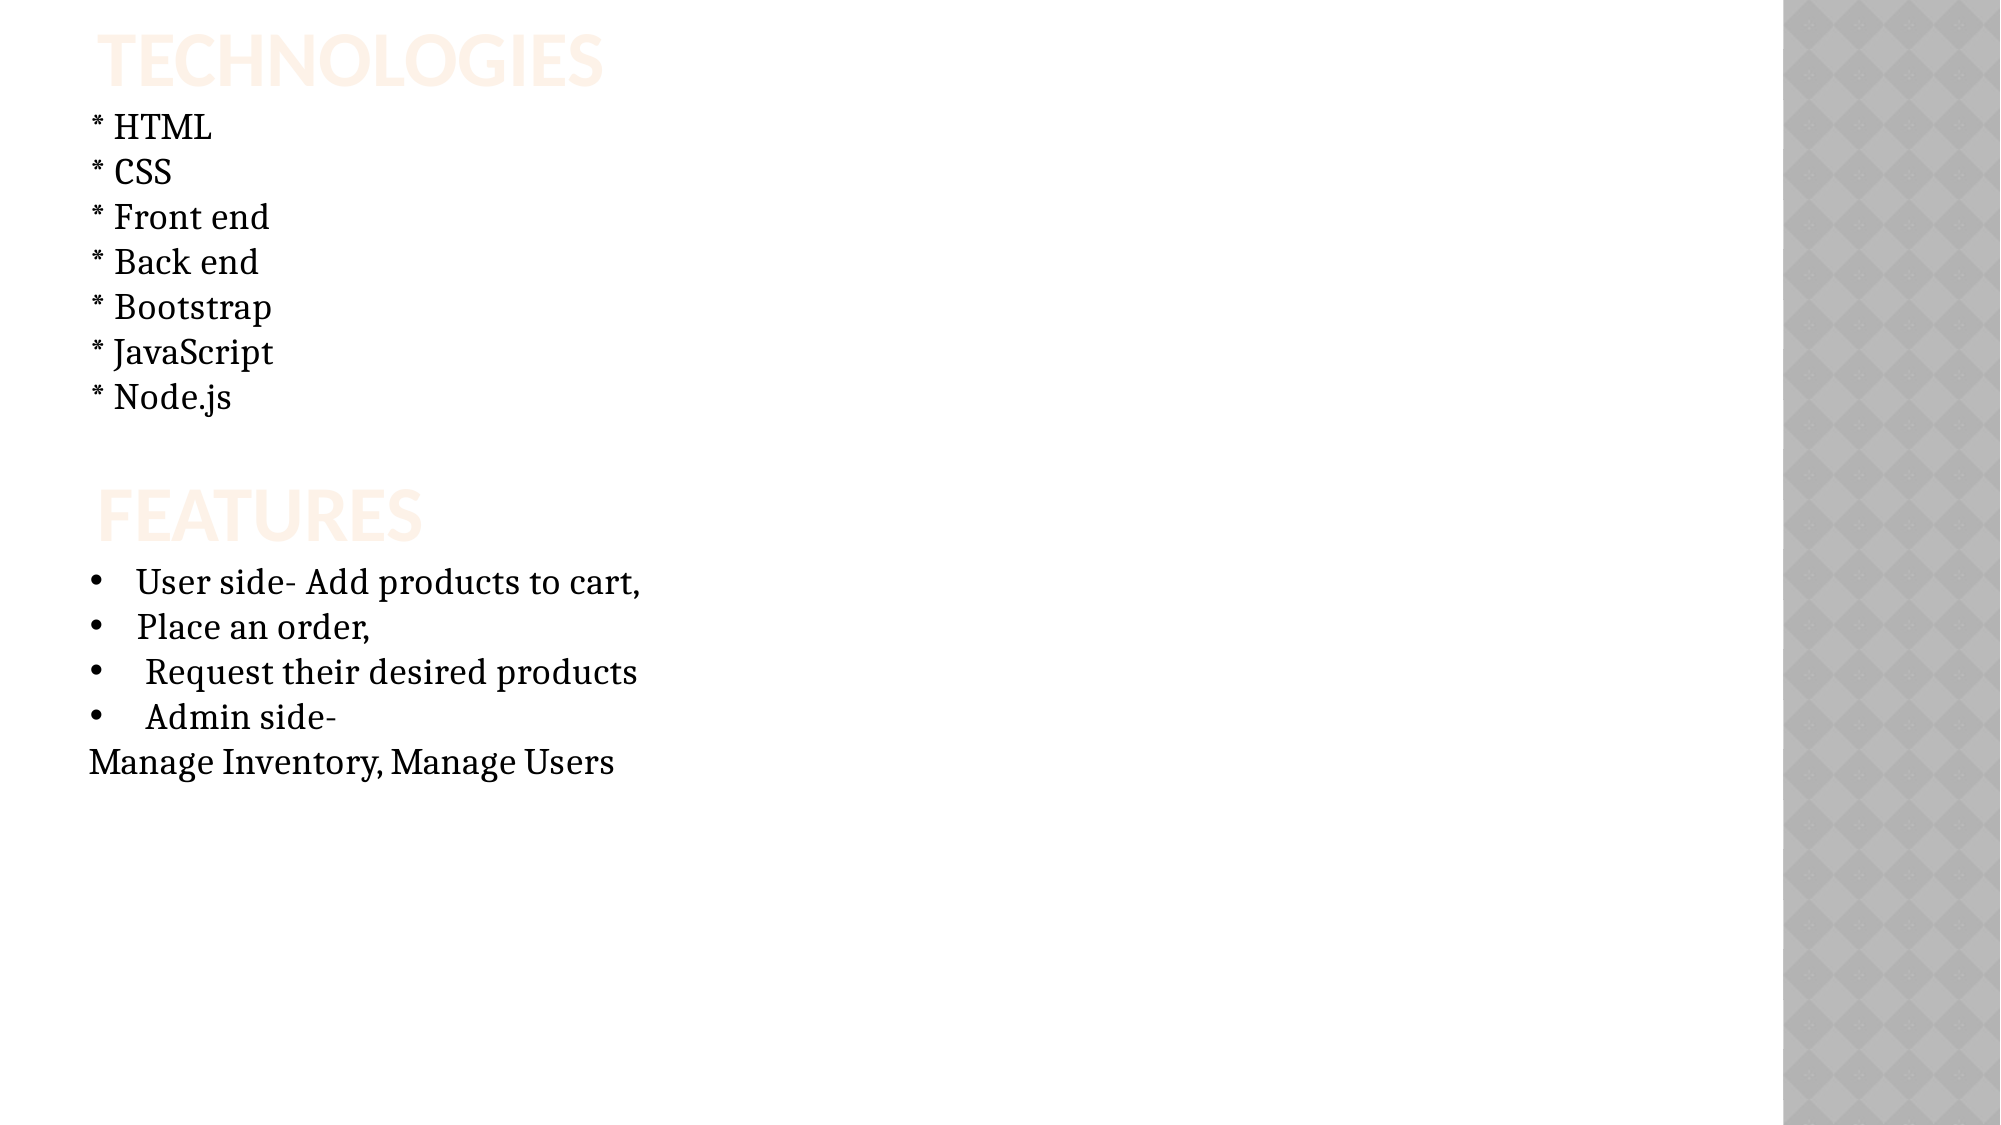

Technologies
* HTML
* CSS
* Front end
* Back end
* Bootstrap
* JavaScript
* Node.js

 Features
User side- Add products to cart,
Place an order,
 Request their desired products
 Admin side-
Manage Inventory, Manage Users